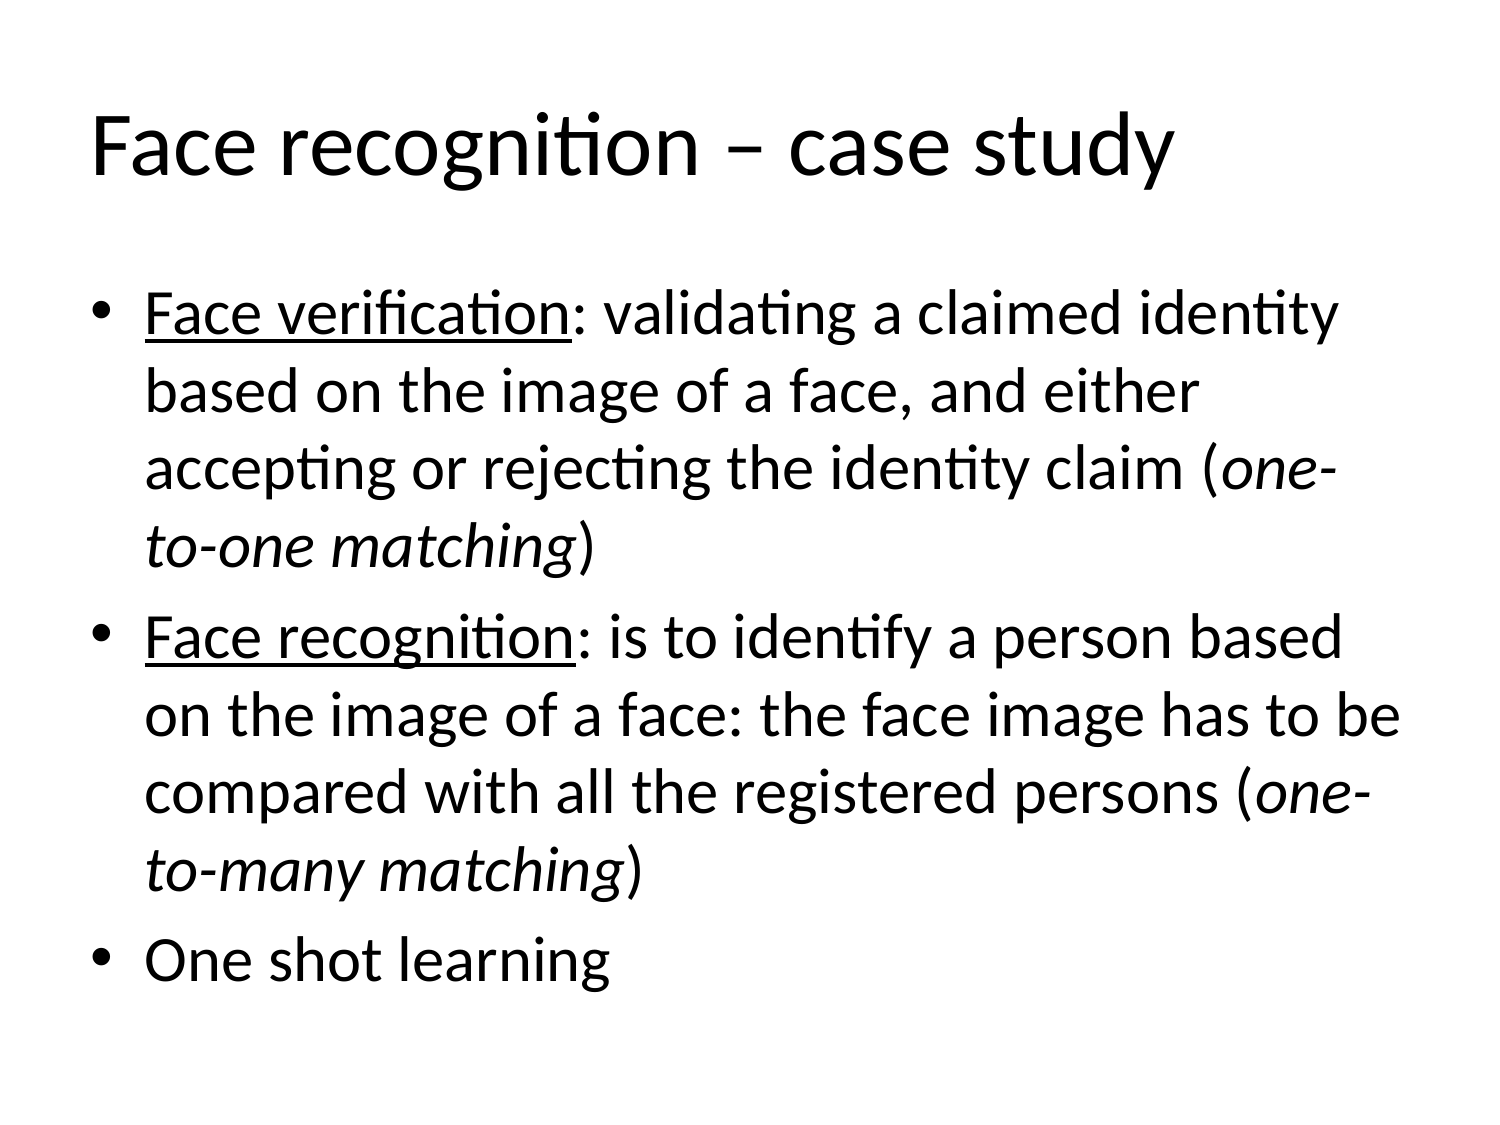

# Face recognition – case study
Face verification: validating a claimed identity based on the image of a face, and either accepting or rejecting the identity claim (one-to-one matching)
Face recognition: is to identify a person based on the image of a face: the face image has to be compared with all the registered persons (one-to-many matching)
One shot learning